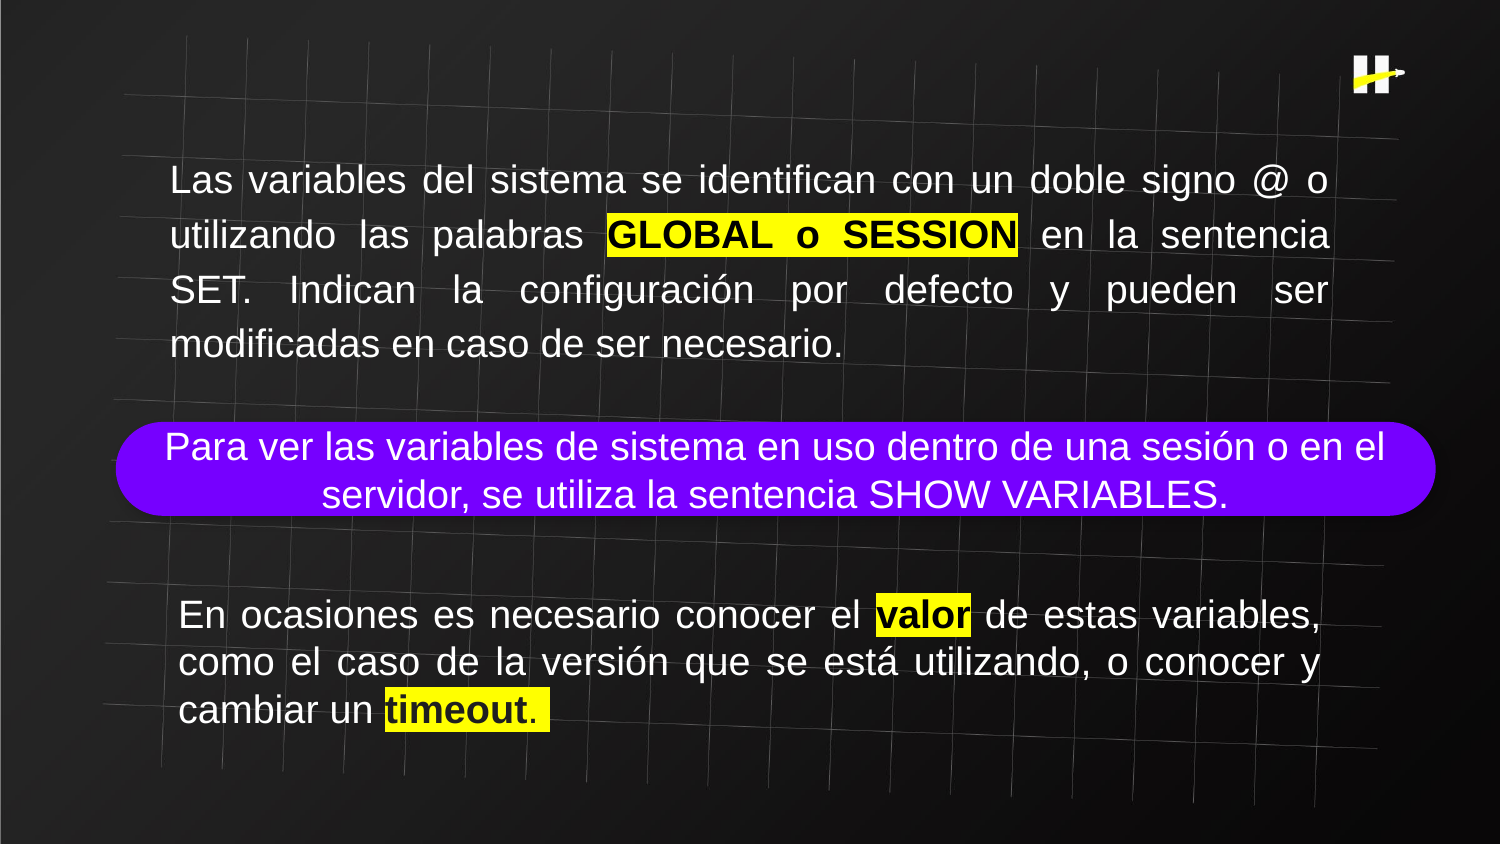

Las variables del sistema se identifican con un doble signo @ o utilizando las palabras GLOBAL o SESSION en la sentencia SET. Indican la configuración por defecto y pueden ser modificadas en caso de ser necesario.

Para ver las variables de sistema en uso dentro de una sesión o en el servidor, se utiliza la sentencia SHOW VARIABLES.
En ocasiones es necesario conocer el valor de estas variables, como el caso de la versión que se está utilizando, o conocer y cambiar un timeout.